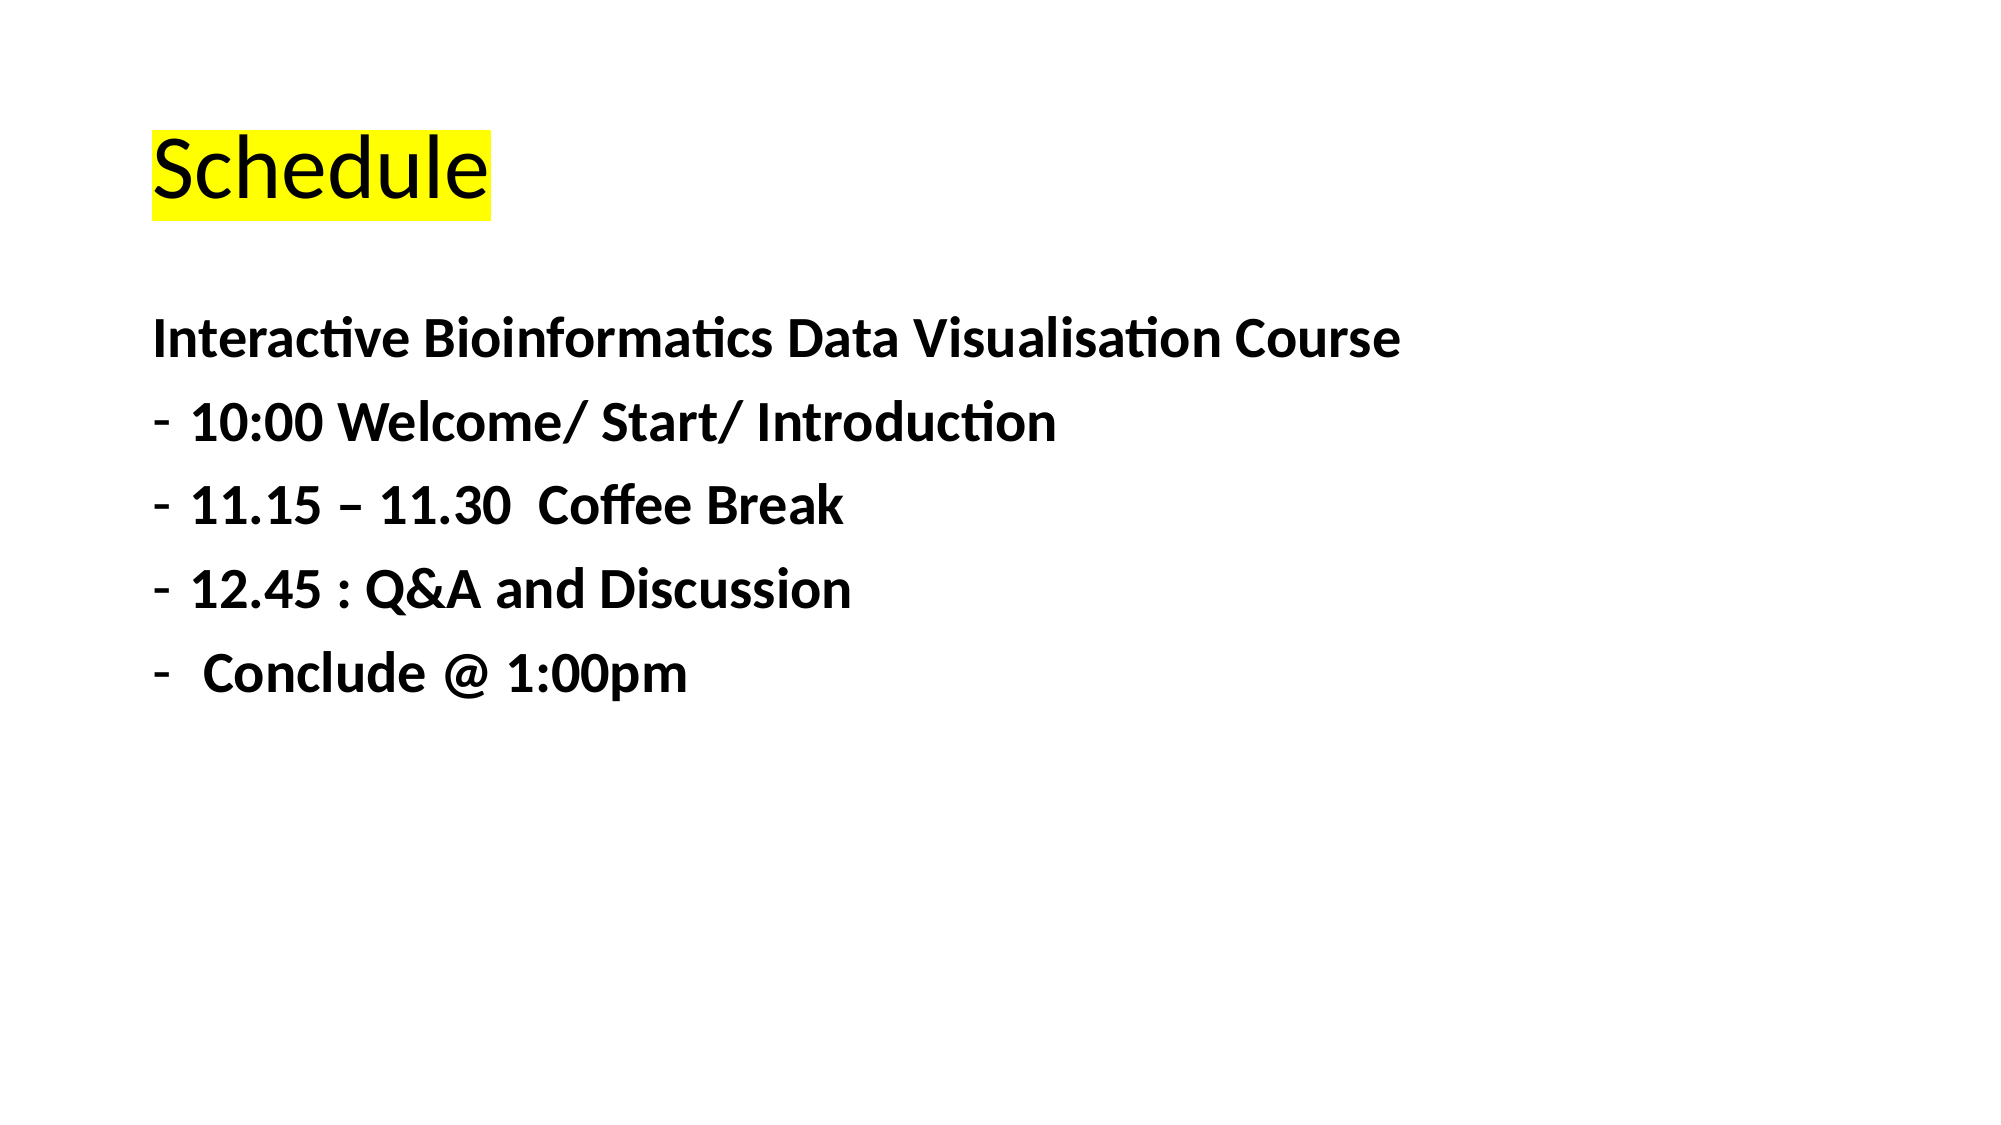

# Schedule
Interactive Bioinformatics Data Visualisation Course
10:00 Welcome/ Start/ Introduction
11.15 – 11.30  Coffee Break
12.45 : Q&A and Discussion
 Conclude @ 1:00pm